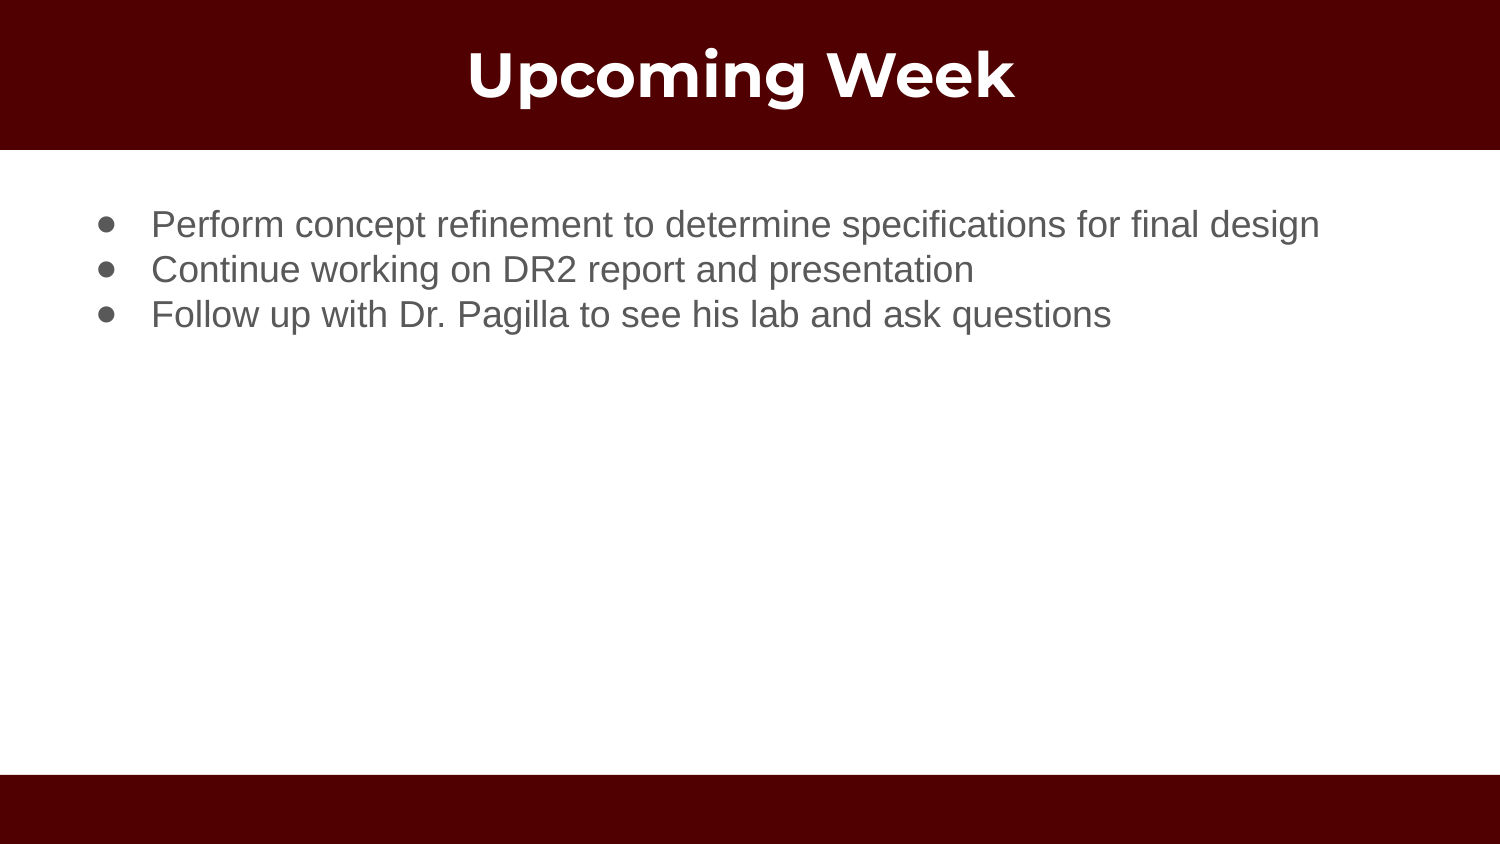

# Upcoming Week
Perform concept refinement to determine specifications for final design
Continue working on DR2 report and presentation
Follow up with Dr. Pagilla to see his lab and ask questions